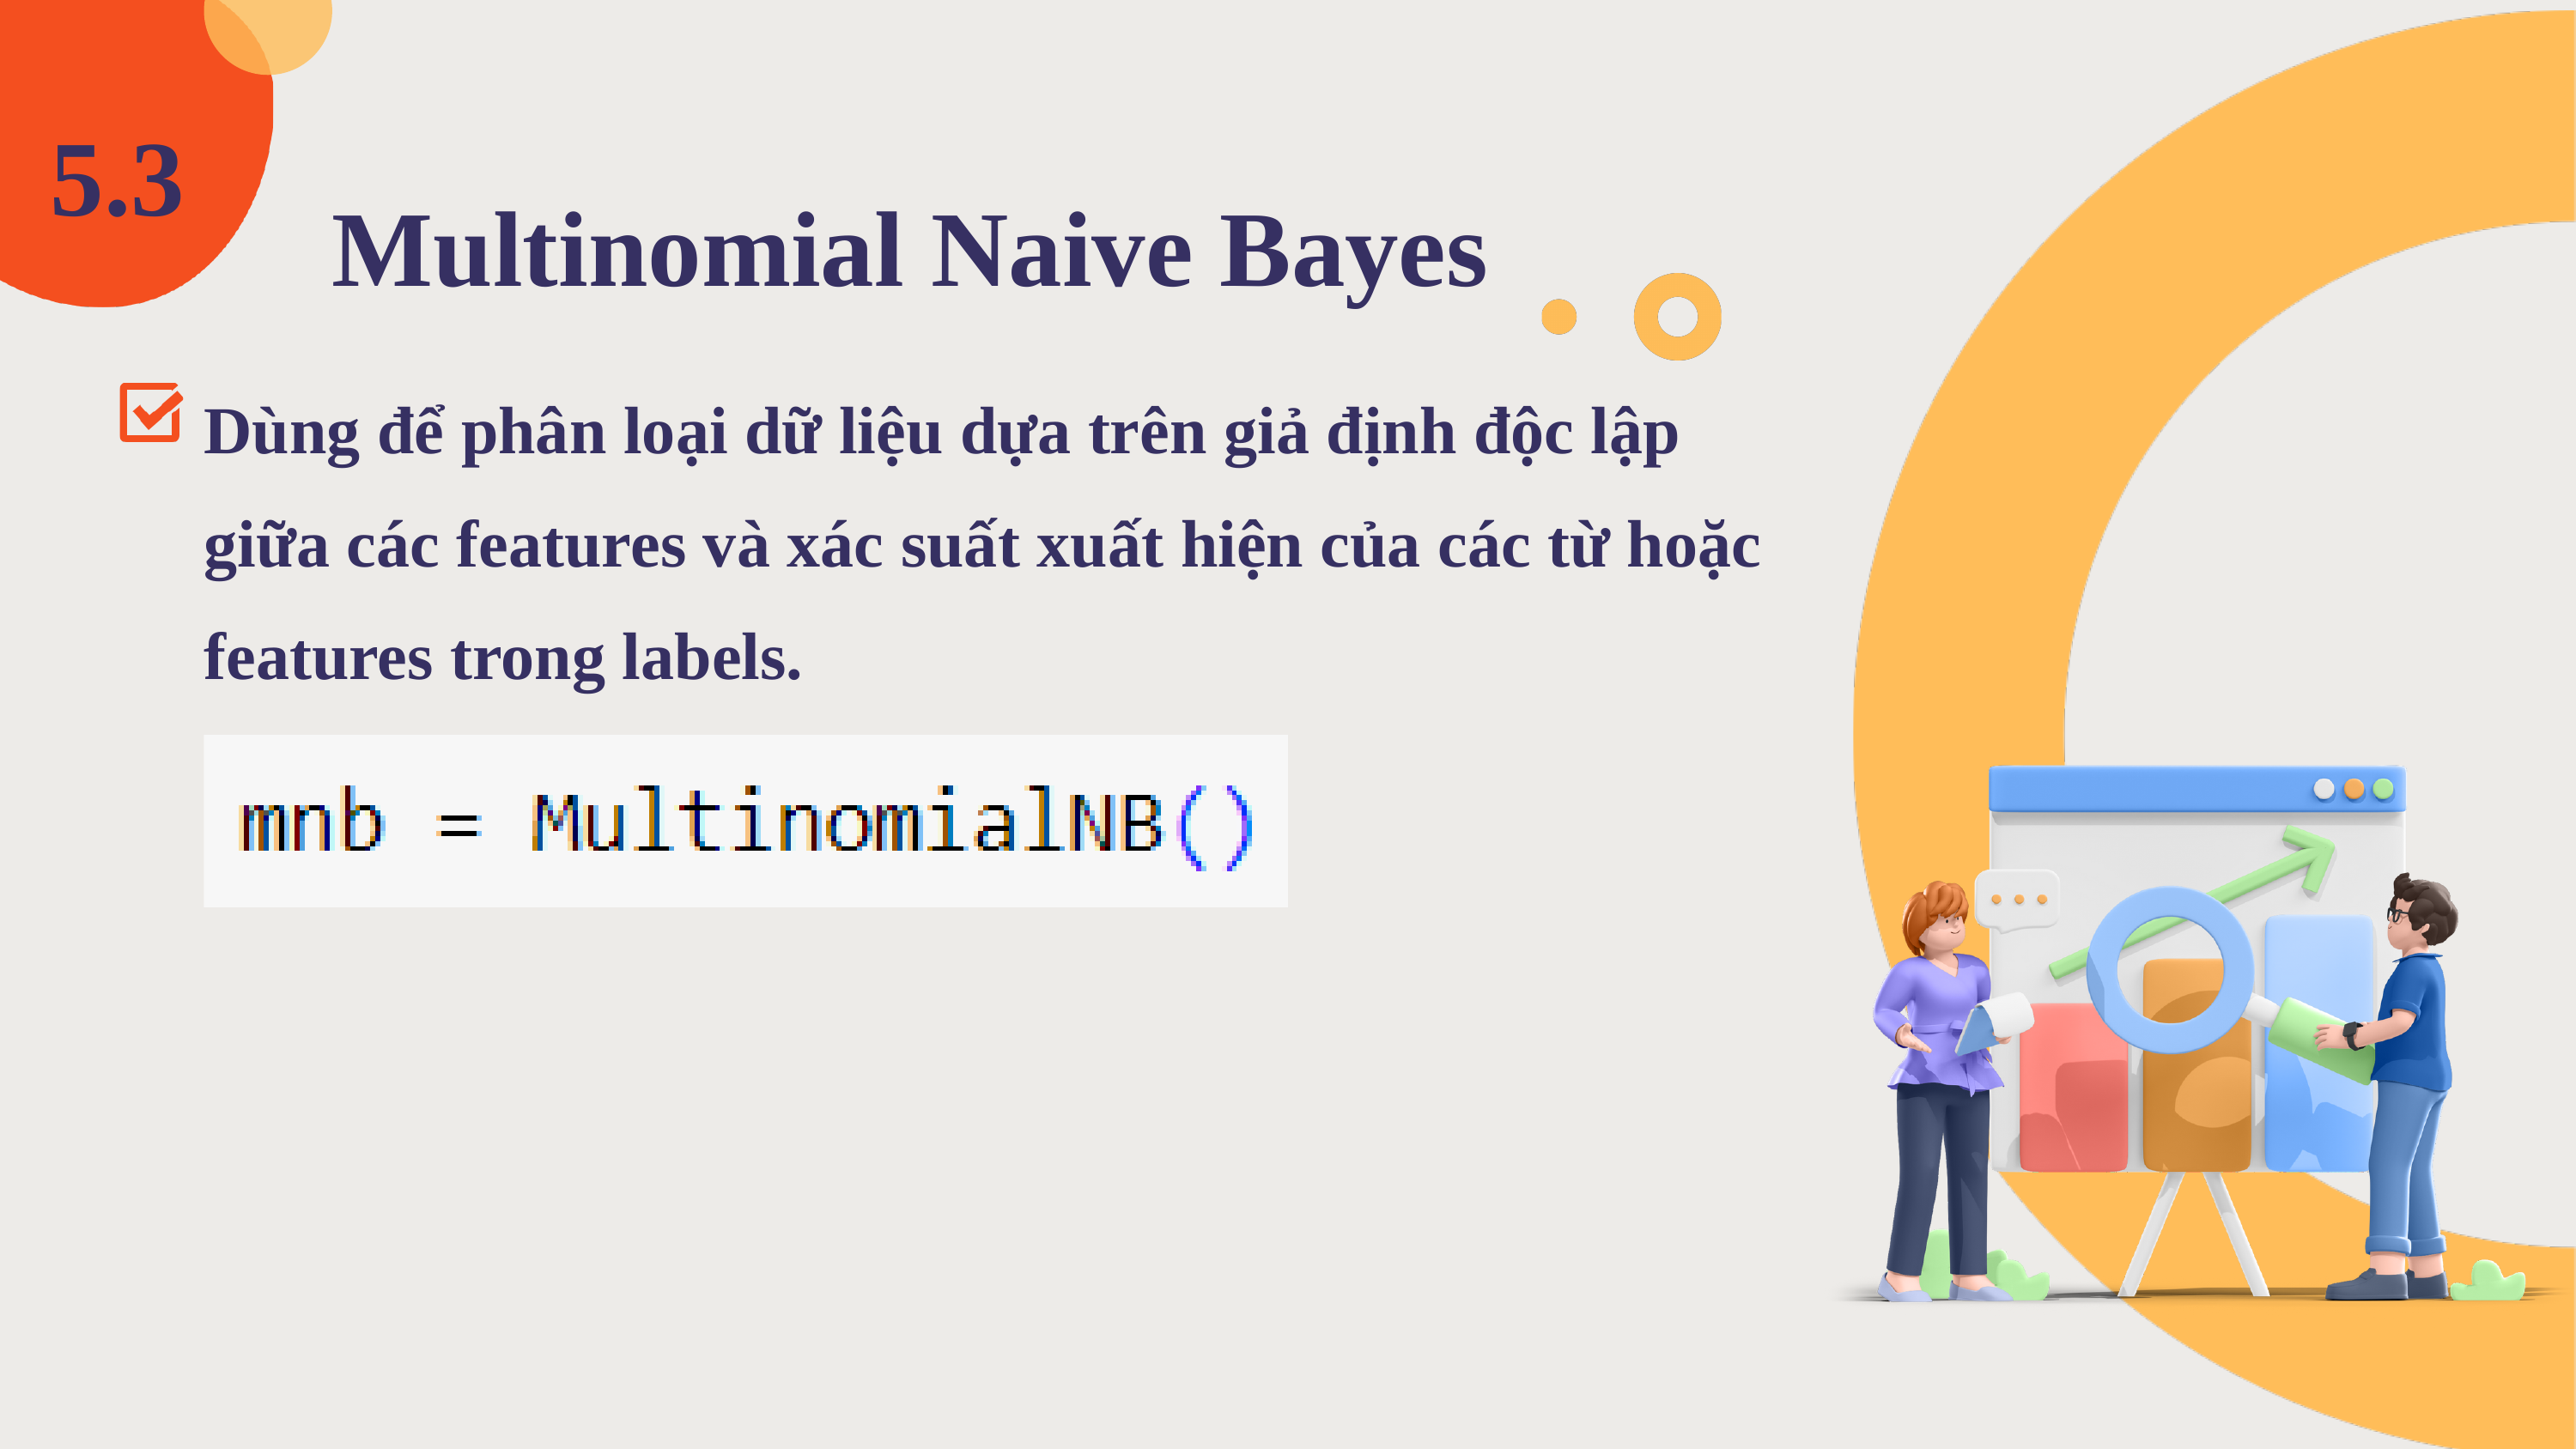

5.3
Multinomial Naive Bayes

Dùng để phân loại dữ liệu dựa trên giả định độc lập giữa các features và xác suất xuất hiện của các từ hoặc features trong labels.